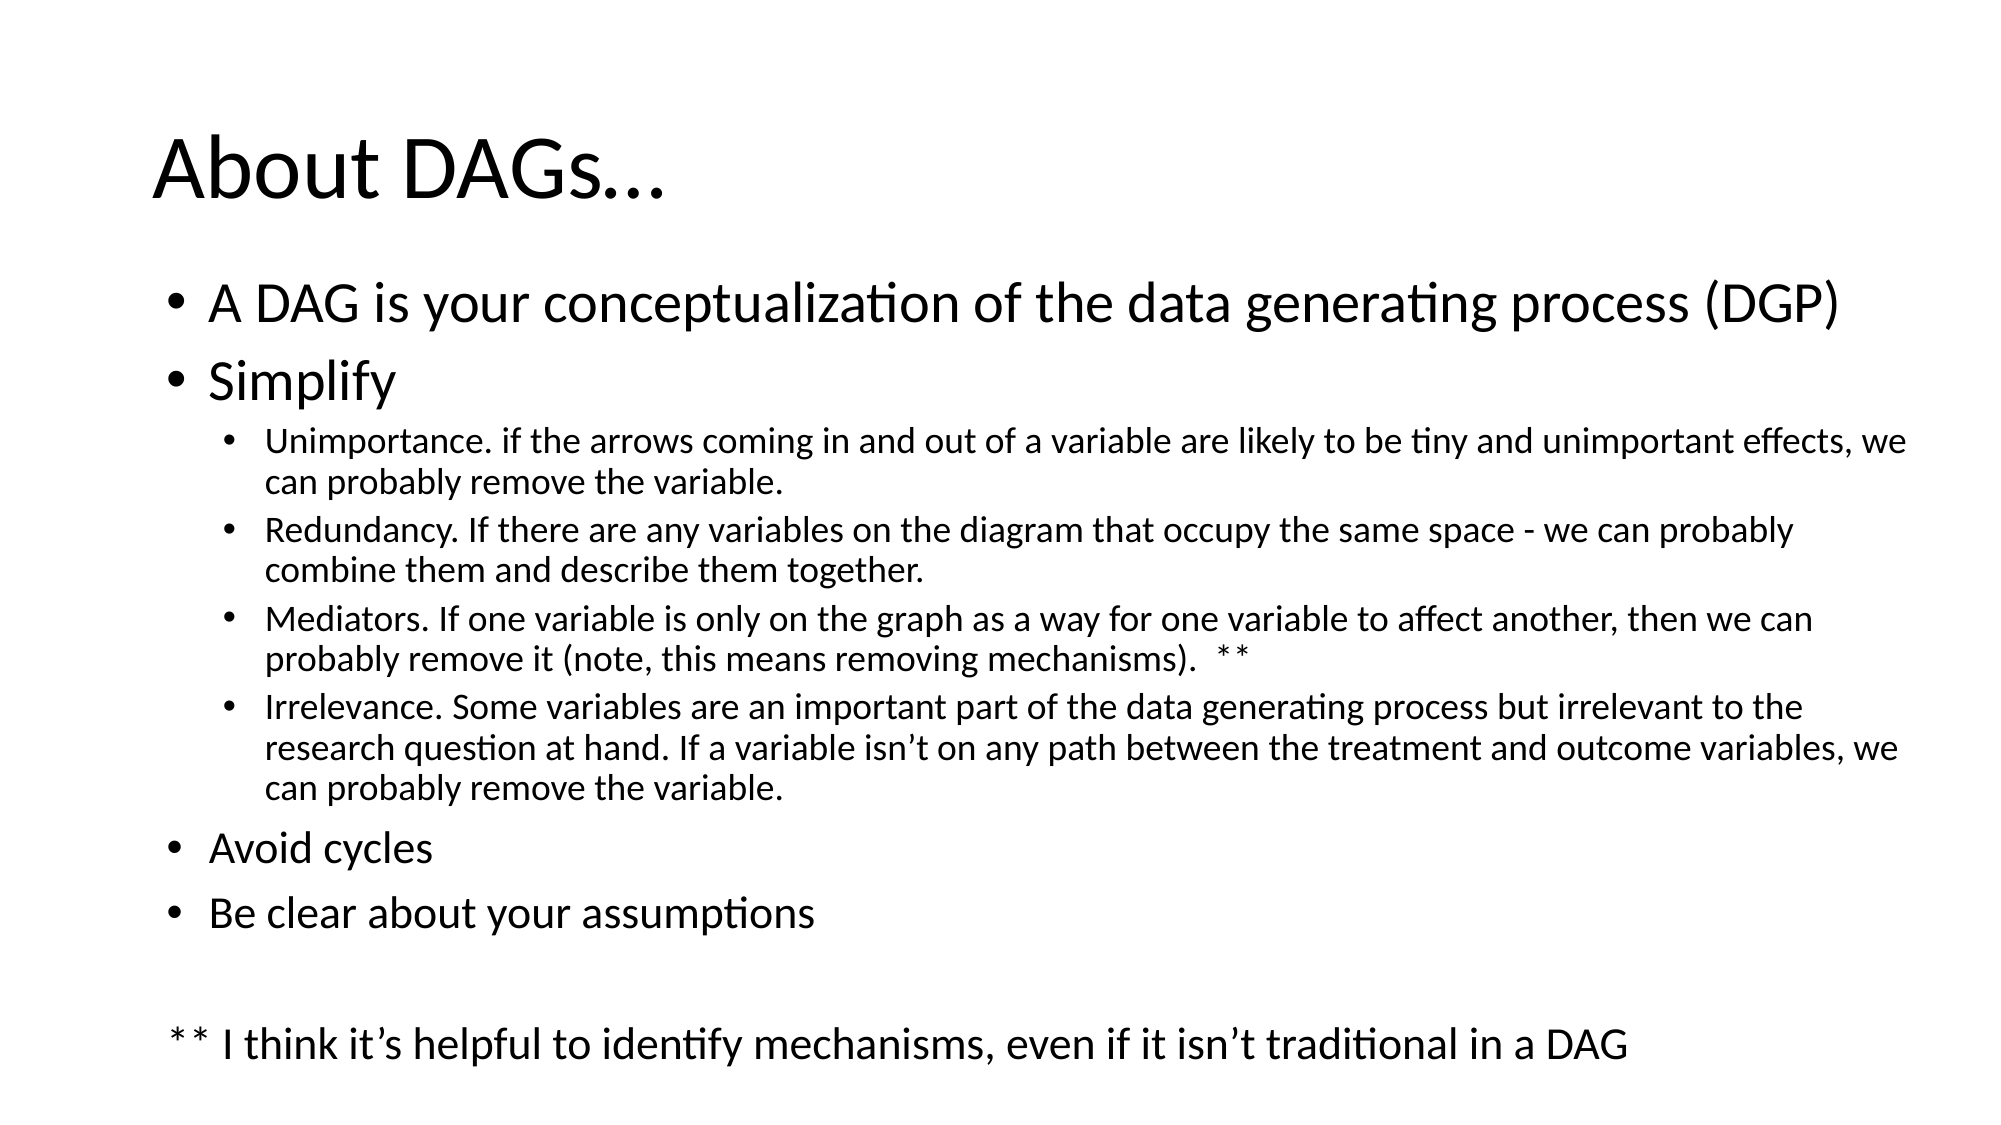

# About DAGs…
A DAG is your conceptualization of the data generating process (DGP)
Simplify
Unimportance. if the arrows coming in and out of a variable are likely to be tiny and unimportant effects, we can probably remove the variable.
Redundancy. If there are any variables on the diagram that occupy the same space - we can probably combine them and describe them together.
Mediators. If one variable is only on the graph as a way for one variable to affect another, then we can probably remove it (note, this means removing mechanisms).  **
Irrelevance. Some variables are an important part of the data generating process but irrelevant to the research question at hand. If a variable isn’t on any path between the treatment and outcome variables, we can probably remove the variable.
Avoid cycles
Be clear about your assumptions

** I think it’s helpful to identify mechanisms, even if it isn’t traditional in a DAG